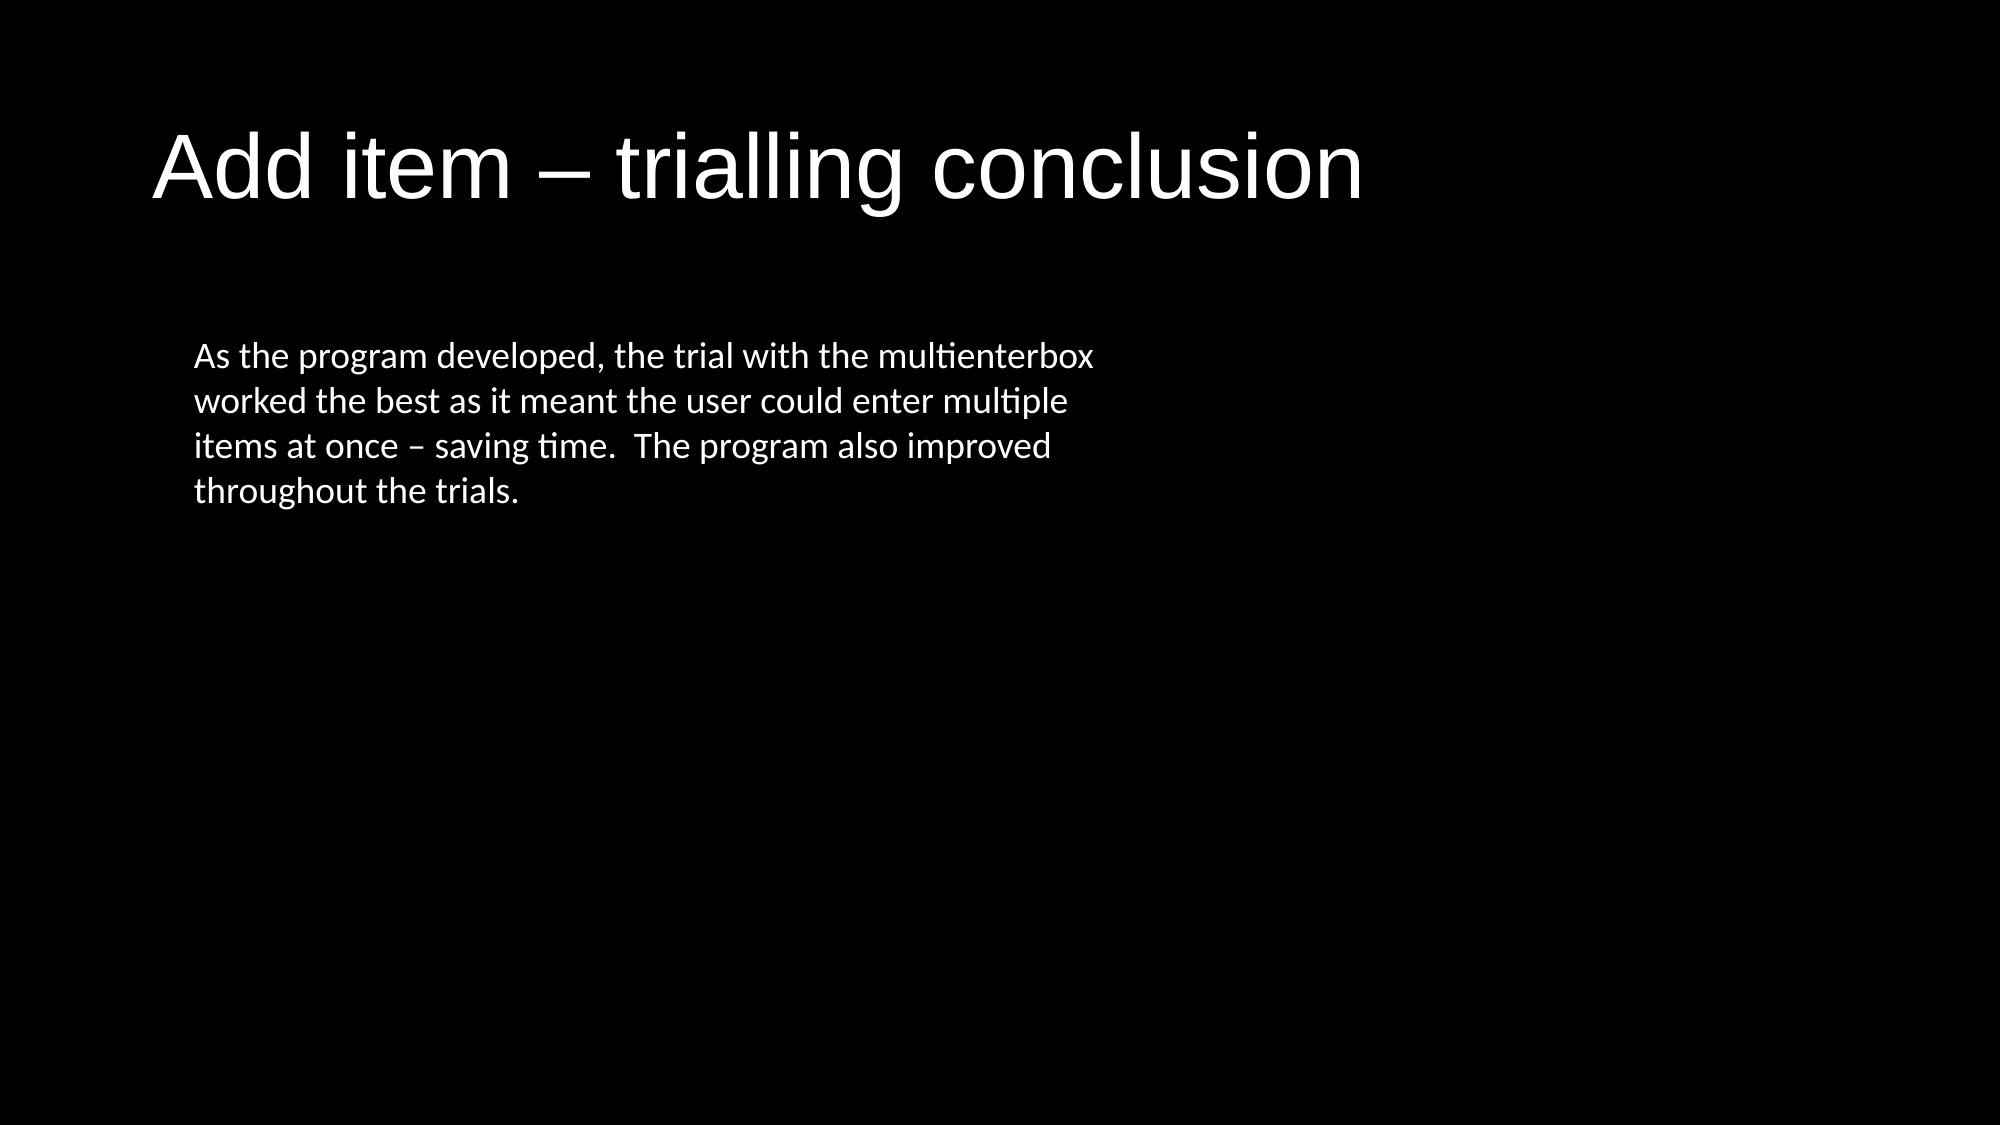

# Add item – trialling conclusion
As the program developed, the trial with the multienterbox worked the best as it meant the user could enter multiple items at once – saving time.  The program also improved throughout the trials.